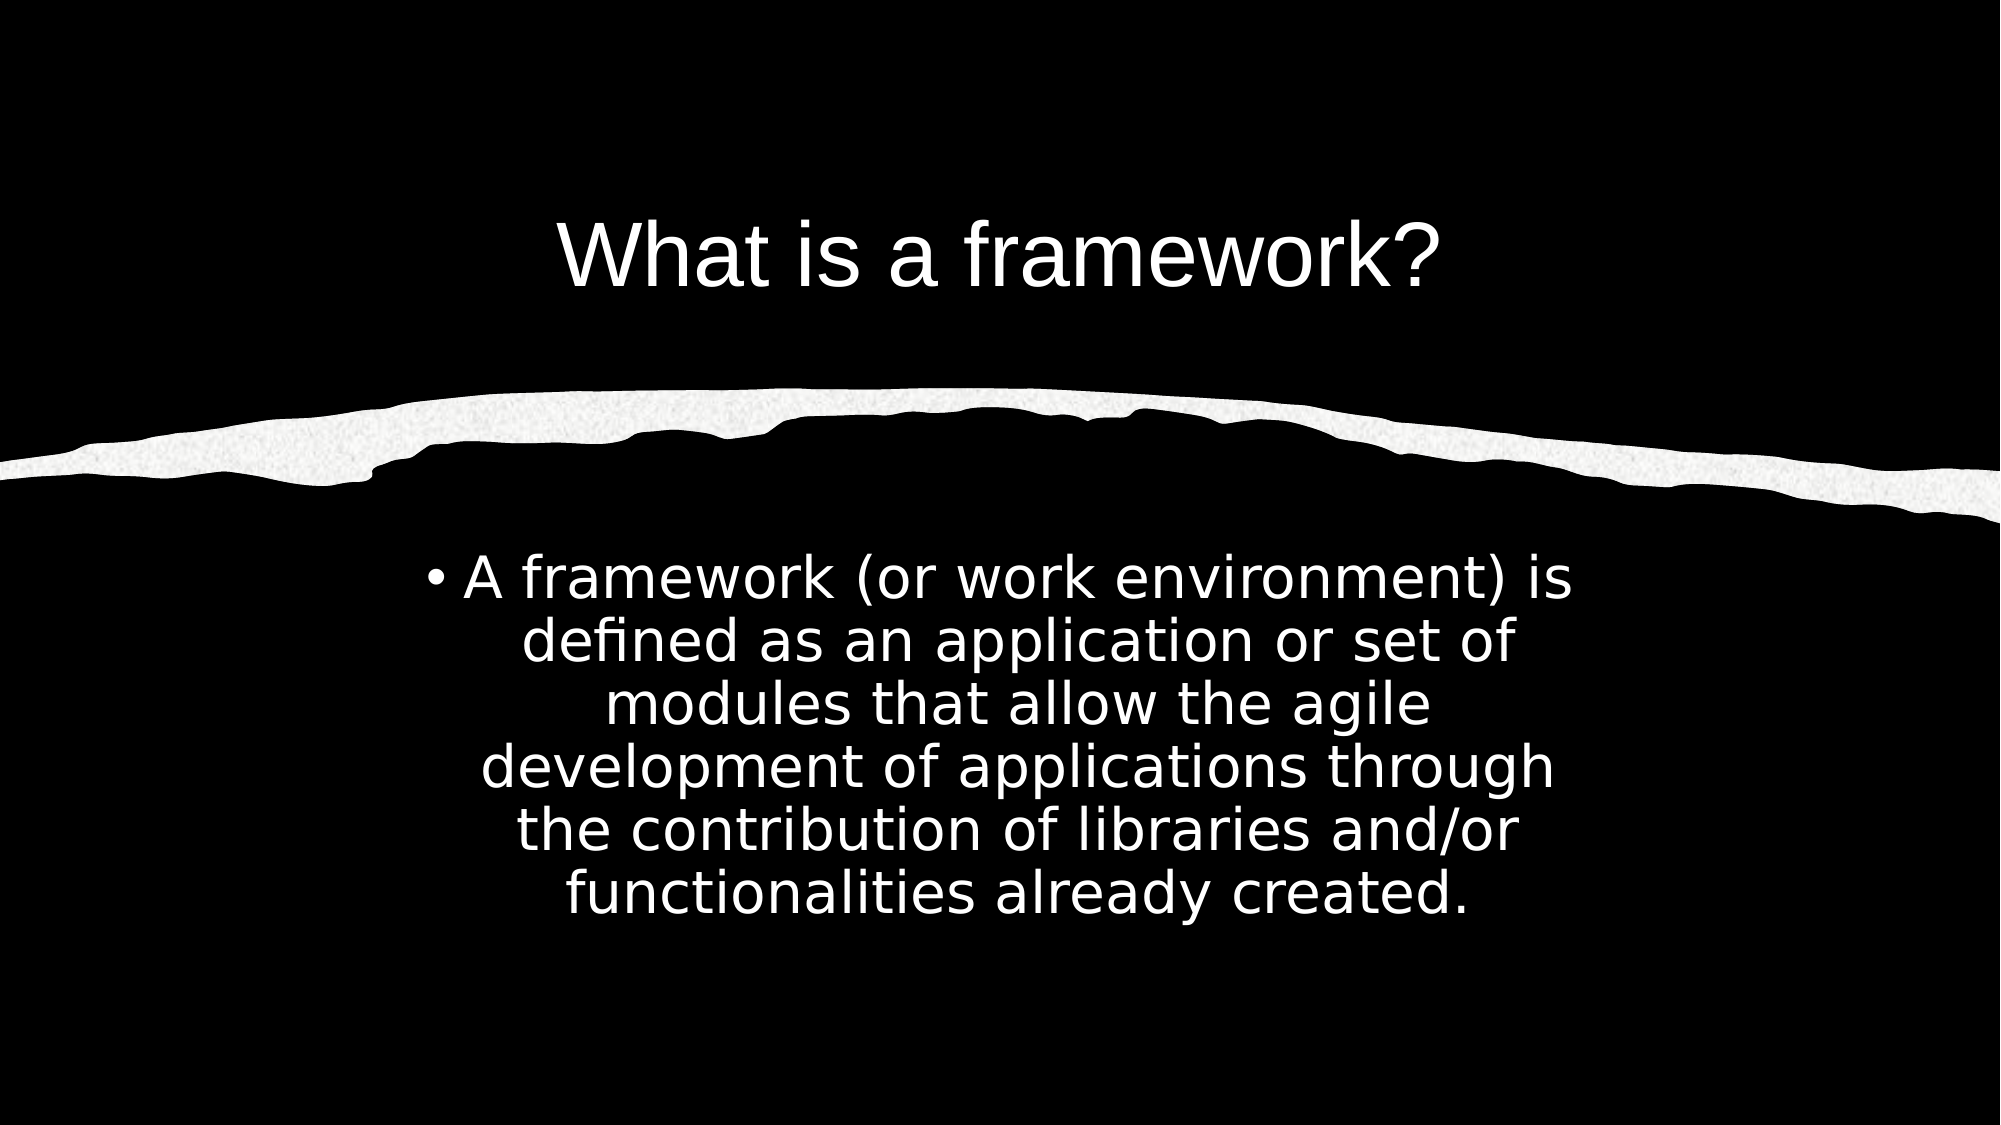

# What is a framework?

A framework (or work environment) is defined as an application or set of modules that allow the agile development of applications through the contribution of libraries and/or functionalities already created.